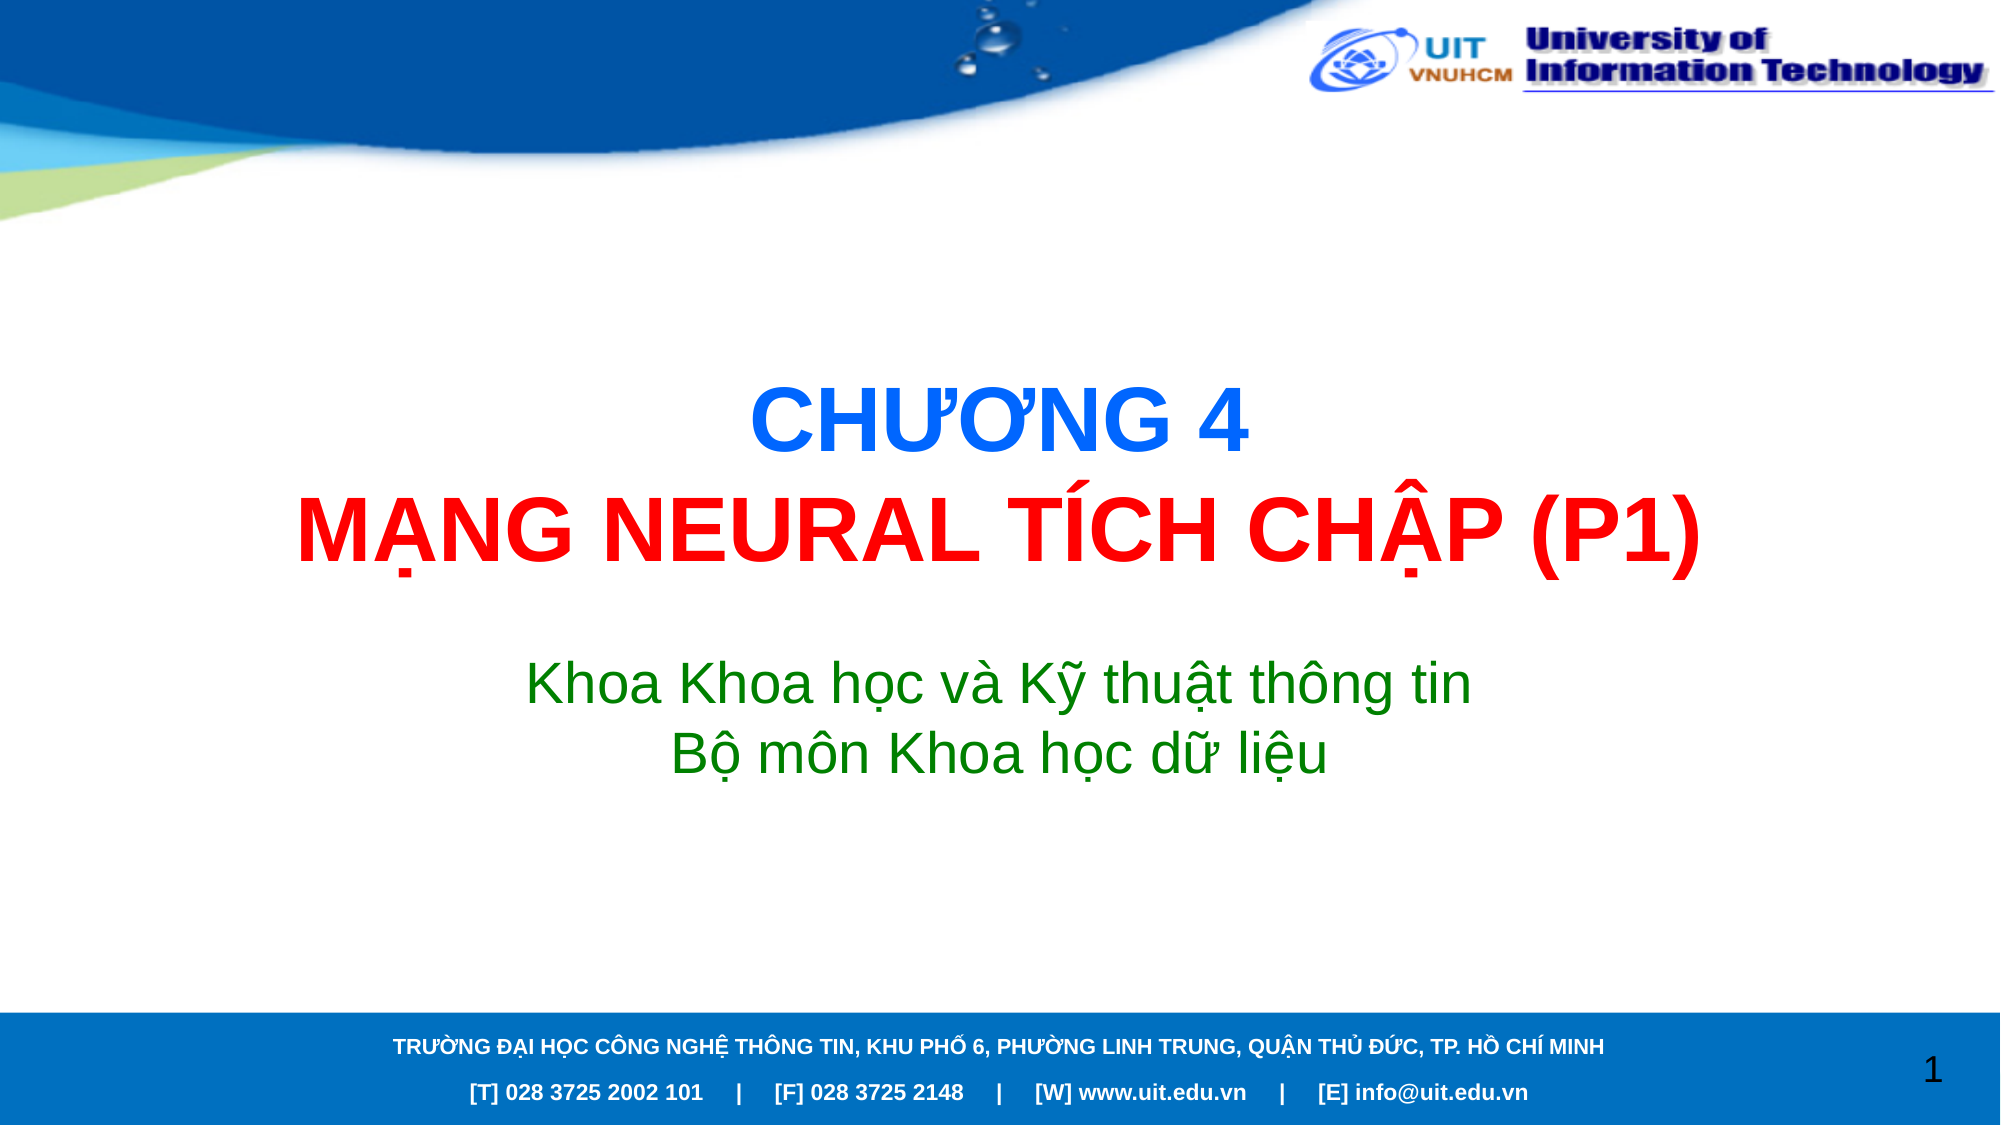

# CHƯƠNG 4 MẠNG NEURAL TÍCH CHẬP (P1)
Khoa Khoa học và Kỹ thuật thông tin
Bộ môn Khoa học dữ liệu